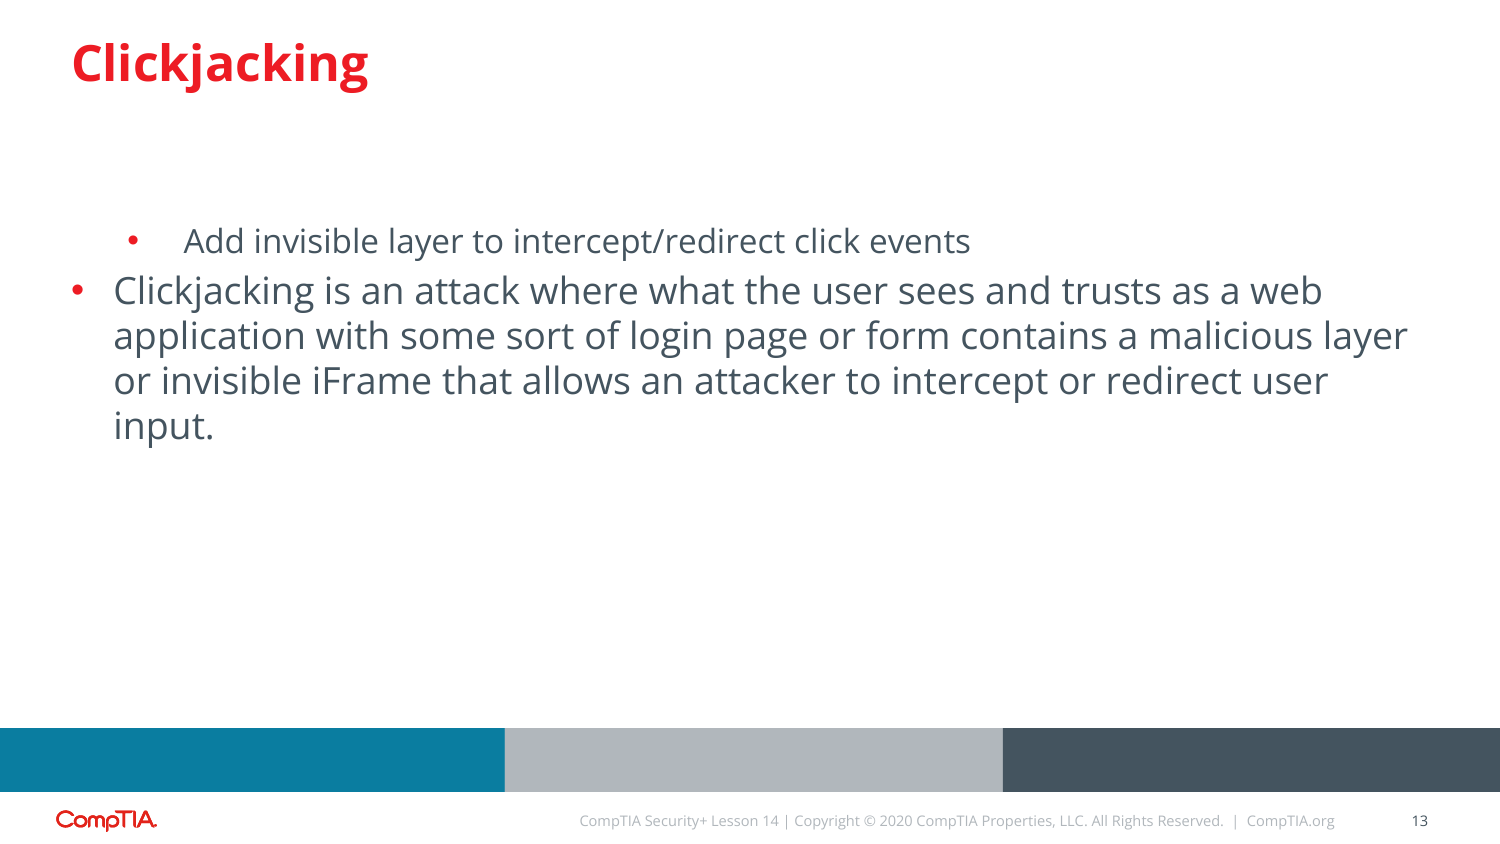

# Clickjacking

Add invisible layer to intercept/redirect click events
Clickjacking is an attack where what the user sees and trusts as a web application with some sort of login page or form contains a malicious layer or invisible iFrame that allows an attacker to intercept or redirect user input.

CompTIA Security+ Lesson 14 | Copyright © 2020 CompTIA Properties, LLC. All Rights Reserved.  |  CompTIA.org
13